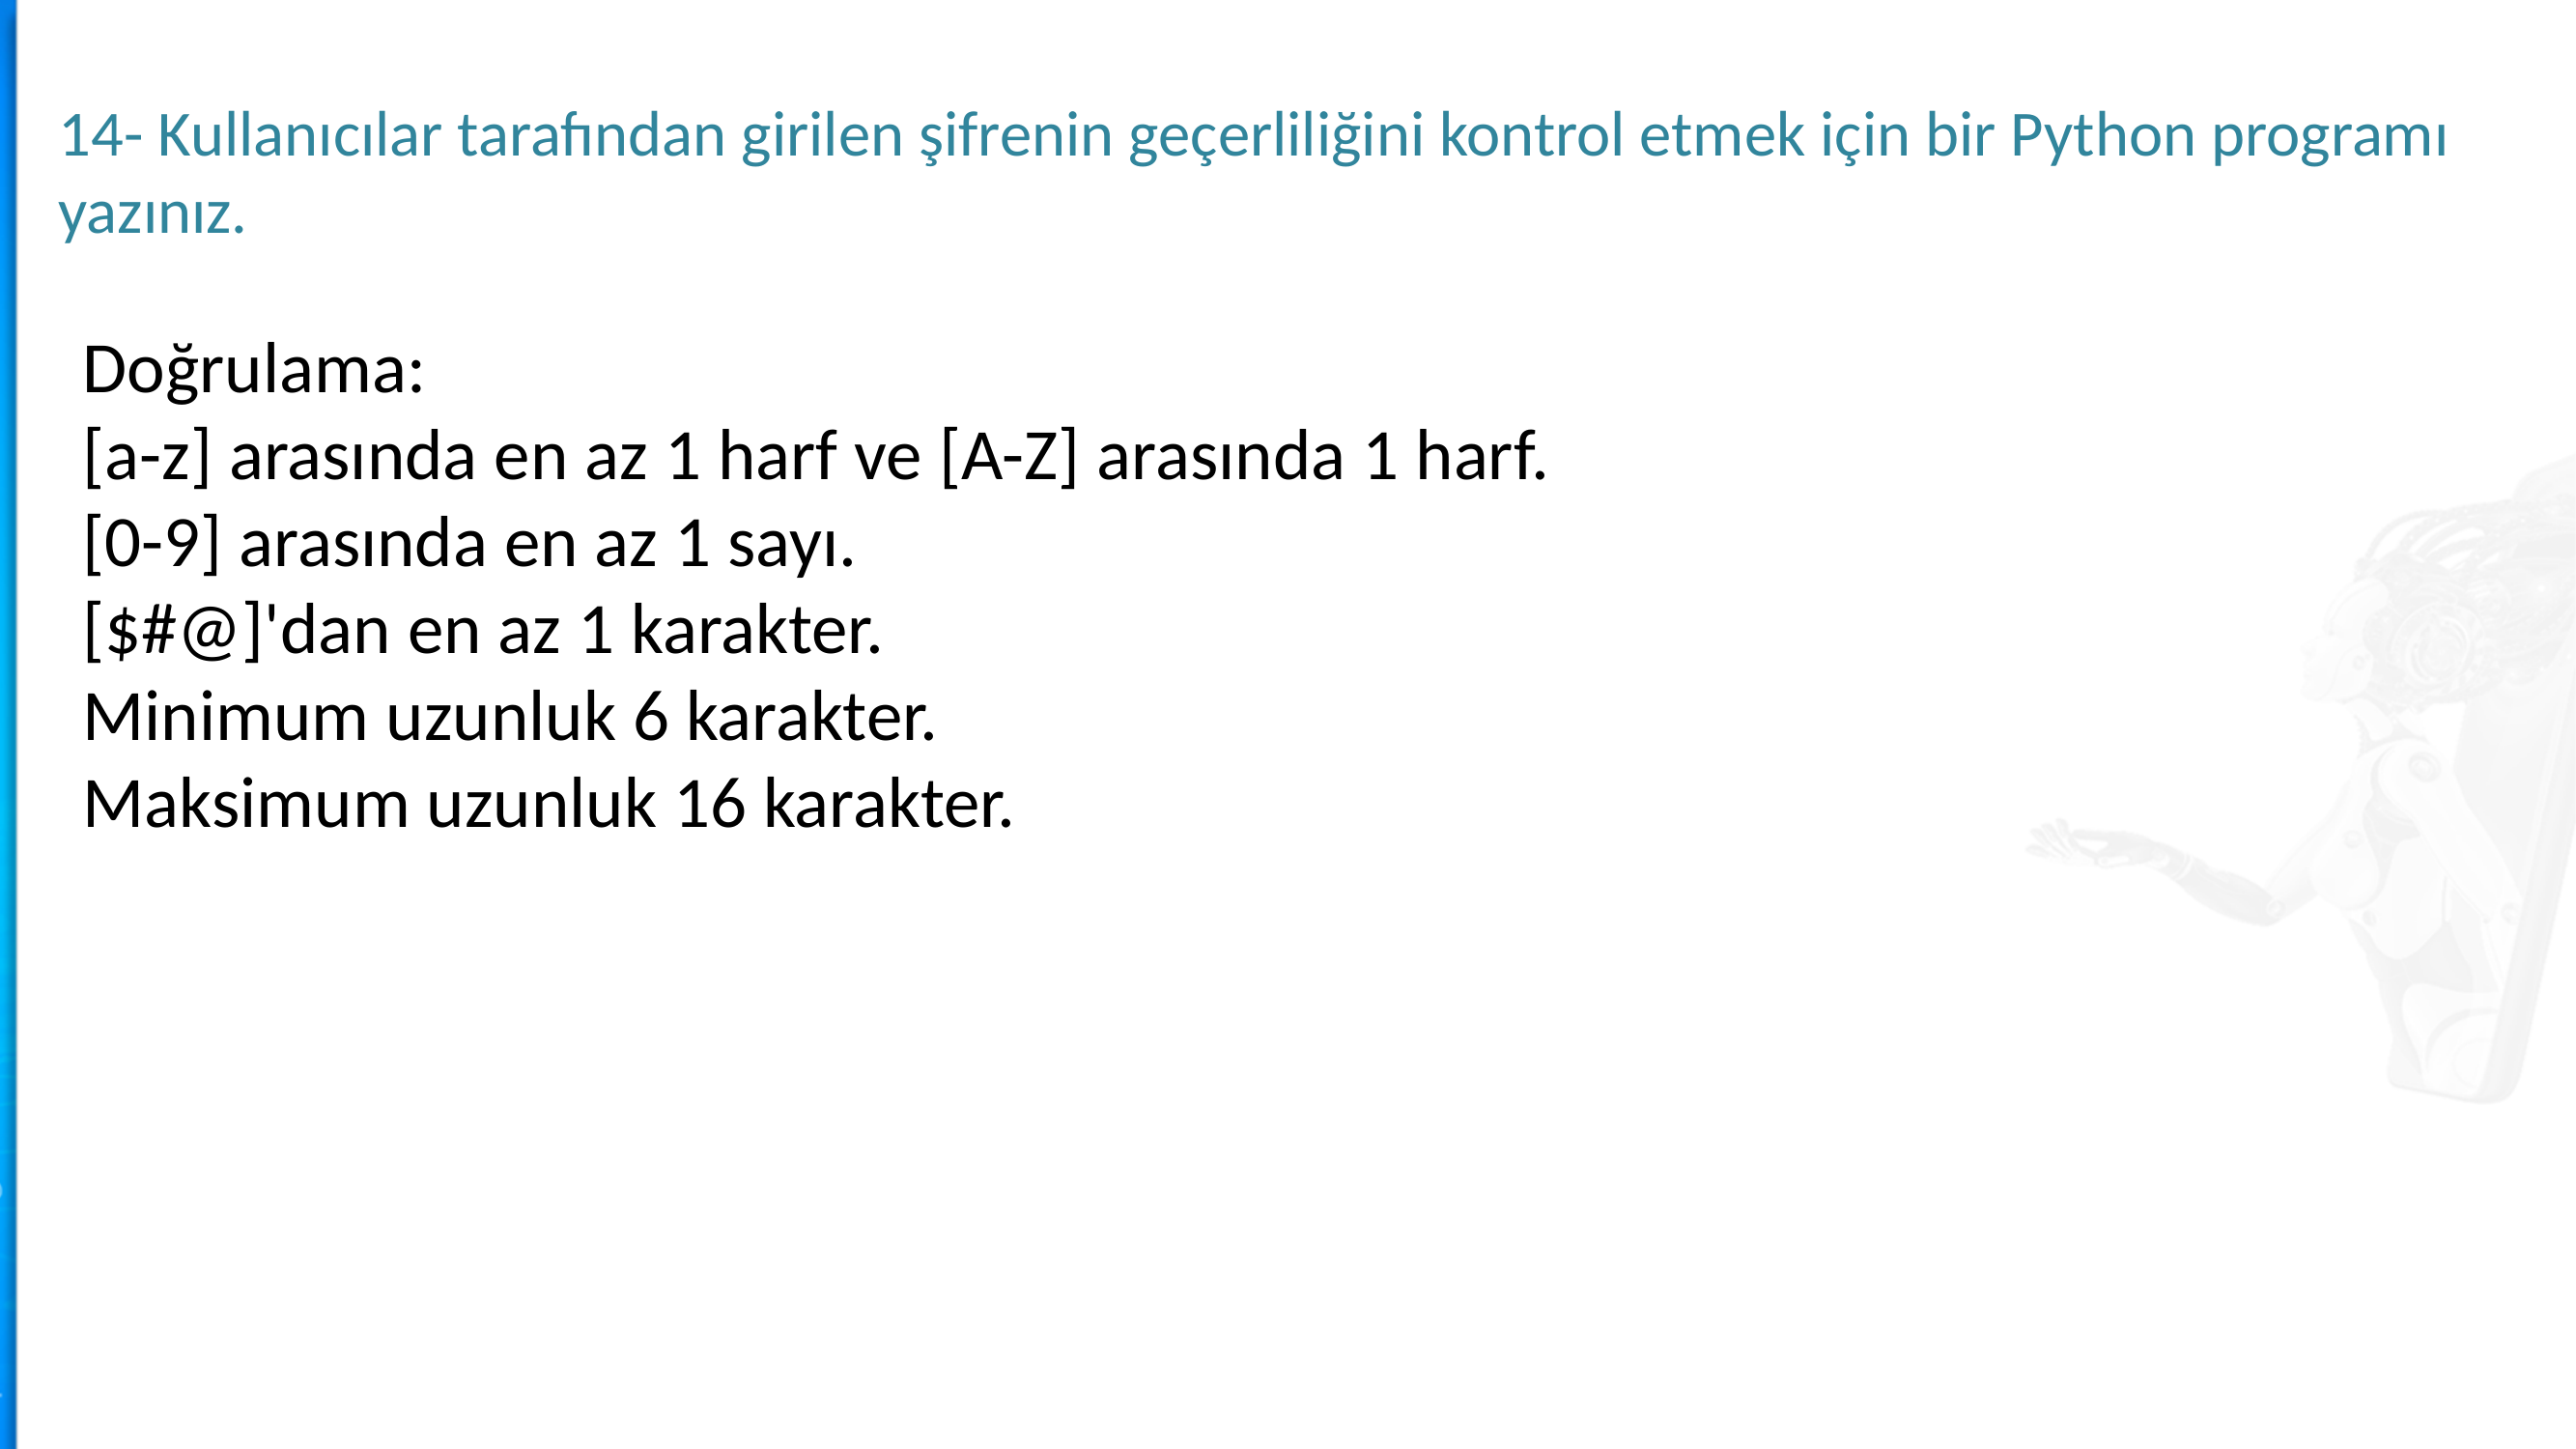

14- Kullanıcılar tarafından girilen şifrenin geçerliliğini kontrol etmek için bir Python programı yazınız.
Doğrulama:
[a-z] arasında en az 1 harf ve [A-Z] arasında 1 harf.
[0-9] arasında en az 1 sayı.
[$#@]'dan en az 1 karakter.
Minimum uzunluk 6 karakter.
Maksimum uzunluk 16 karakter.
ndarray.ndim
ndarray.dtype
Konsept